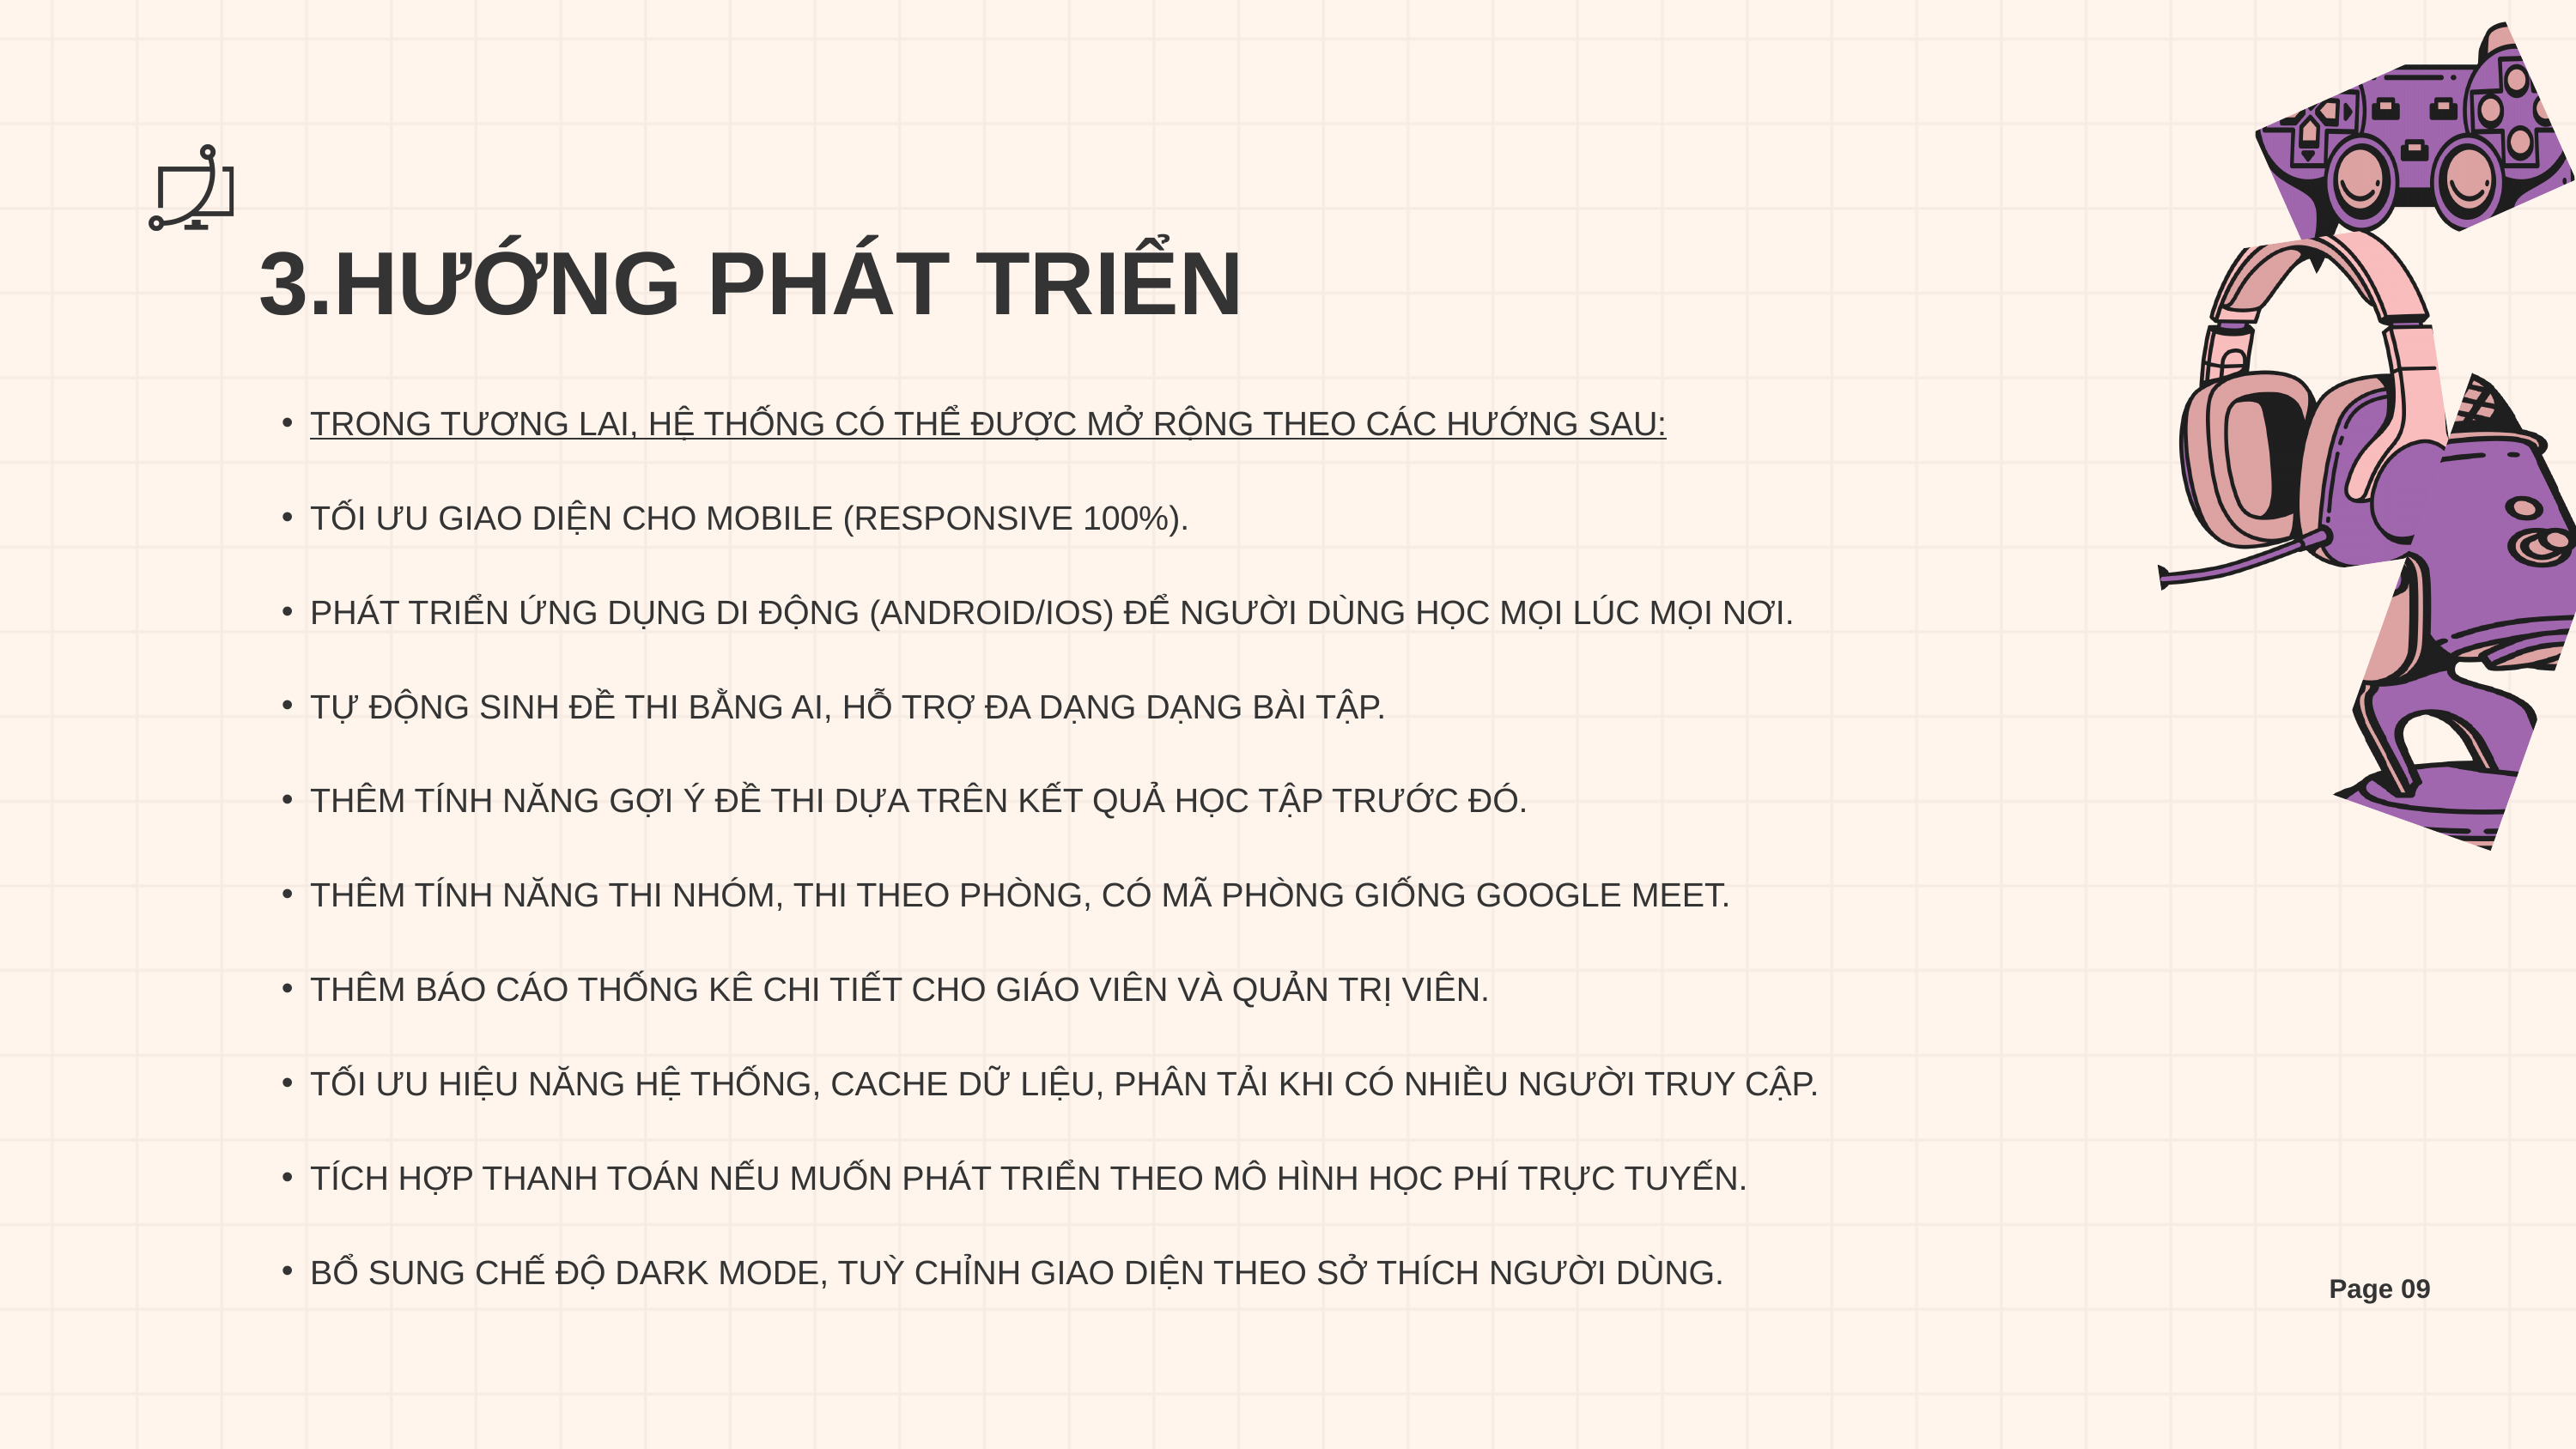

3.HƯỚNG PHÁT TRIỂN

TRONG TƯƠNG LAI, HỆ THỐNG CÓ THỂ ĐƯỢC MỞ RỘNG THEO CÁC HƯỚNG SAU:

TỐI ƯU GIAO DIỆN CHO MOBILE (RESPONSIVE 100%).

PHÁT TRIỂN ỨNG DỤNG DI ĐỘNG (ANDROID/IOS) ĐỂ NGƯỜI DÙNG HỌC MỌI LÚC MỌI NƠI.

TỰ ĐỘNG SINH ĐỀ THI BẰNG AI, HỖ TRỢ ĐA DẠNG DẠNG BÀI TẬP.

THÊM TÍNH NĂNG GỢI Ý ĐỀ THI DỰA TRÊN KẾT QUẢ HỌC TẬP TRƯỚC ĐÓ.

THÊM TÍNH NĂNG THI NHÓM, THI THEO PHÒNG, CÓ MÃ PHÒNG GIỐNG GOOGLE MEET.

THÊM BÁO CÁO THỐNG KÊ CHI TIẾT CHO GIÁO VIÊN VÀ QUẢN TRỊ VIÊN.

TỐI ƯU HIỆU NĂNG HỆ THỐNG, CACHE DỮ LIỆU, PHÂN TẢI KHI CÓ NHIỀU NGƯỜI TRUY CẬP.

TÍCH HỢP THANH TOÁN NẾU MUỐN PHÁT TRIỂN THEO MÔ HÌNH HỌC PHÍ TRỰC TUYẾN.

BỔ SUNG CHẾ ĐỘ DARK MODE, TUỲ CHỈNH GIAO DIỆN THEO SỞ THÍCH NGƯỜI DÙNG.

Page 09